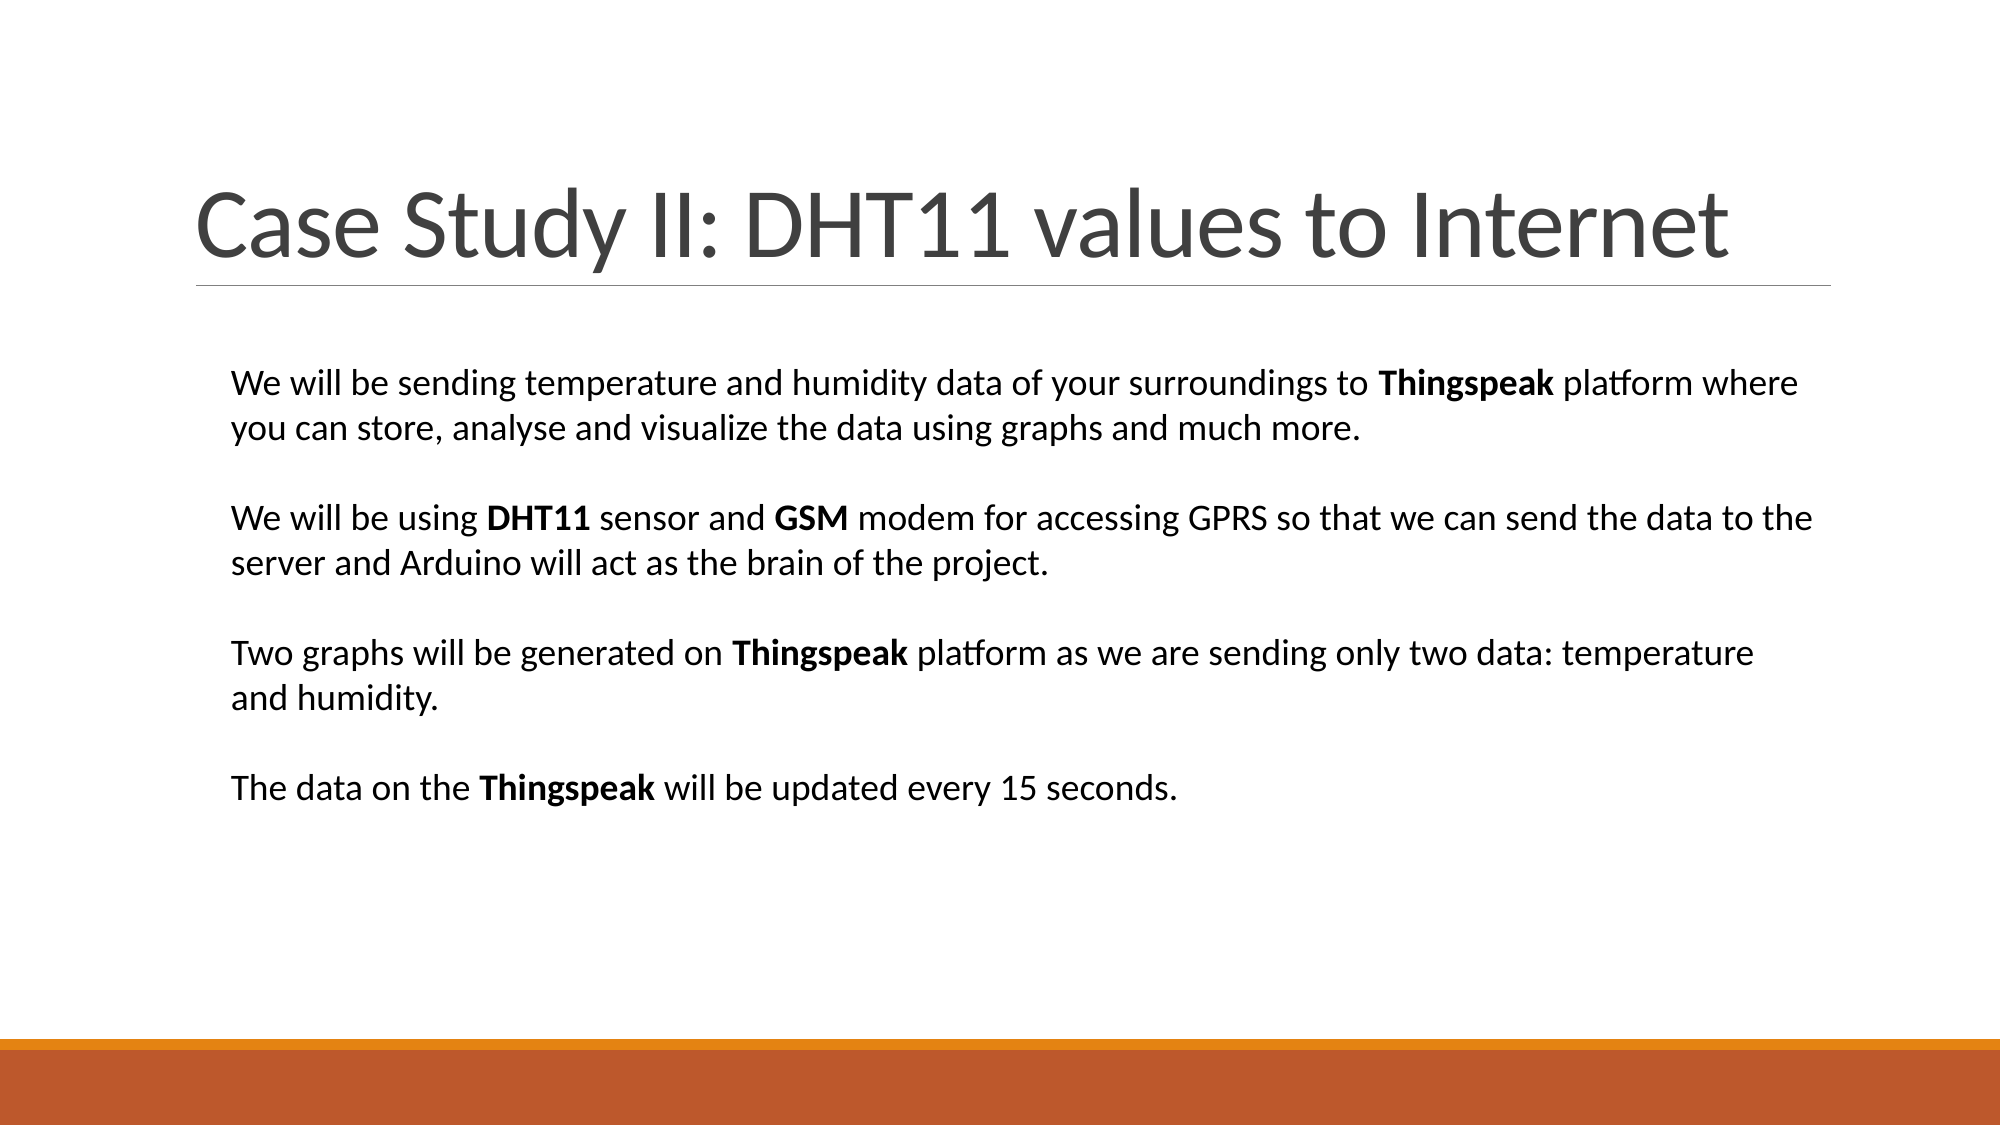

# Case Study II: DHT11 values to Internet
We will be sending temperature and humidity data of your surroundings to Thingspeak platform where you can store, analyse and visualize the data using graphs and much more.

We will be using DHT11 sensor and GSM modem for accessing GPRS so that we can send the data to the server and Arduino will act as the brain of the project.

Two graphs will be generated on Thingspeak platform as we are sending only two data: temperature and humidity.

The data on the Thingspeak will be updated every 15 seconds.